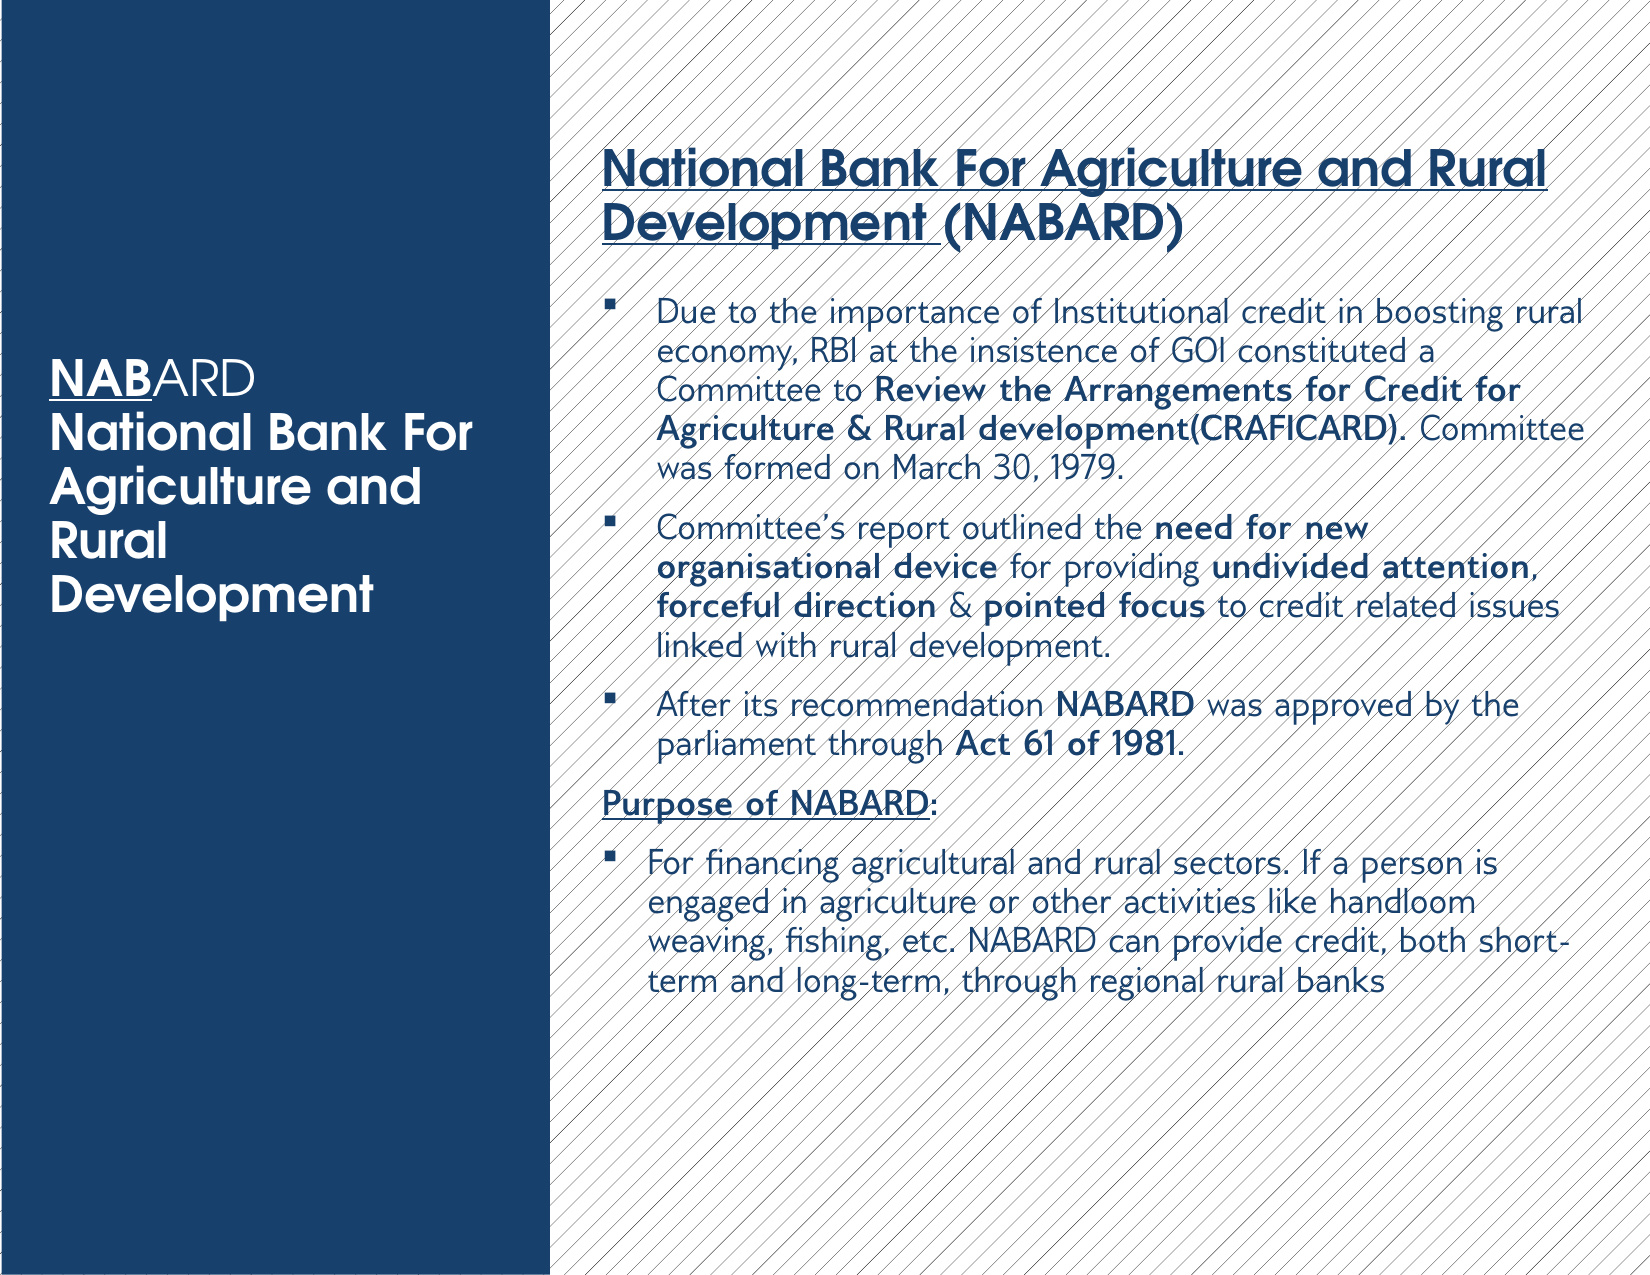

National Bank For Agriculture and Rural Development (NABARD)

Due to the importance of Institutional credit in boosting rural economy, RBI at the insistence of GOI constituted a Committee to Review the Arrangements for Credit for Agriculture & Rural development(CRAFICARD). Committee was formed on March 30, 1979.
Committee’s report outlined the need for new organisational device for providing undivided attention, forceful direction & pointed focus to credit related issues linked with rural development.
After its recommendation NABARD was approved by the parliament through Act 61 of 1981.
Purpose of NABARD:
For financing agricultural and rural sectors. If a person is engaged in agriculture or other activities like handloom weaving, fishing, etc. NABARD can provide credit, both short-term and long-term, through regional rural banks

NABARD
National Bank For Agriculture and Rural Development